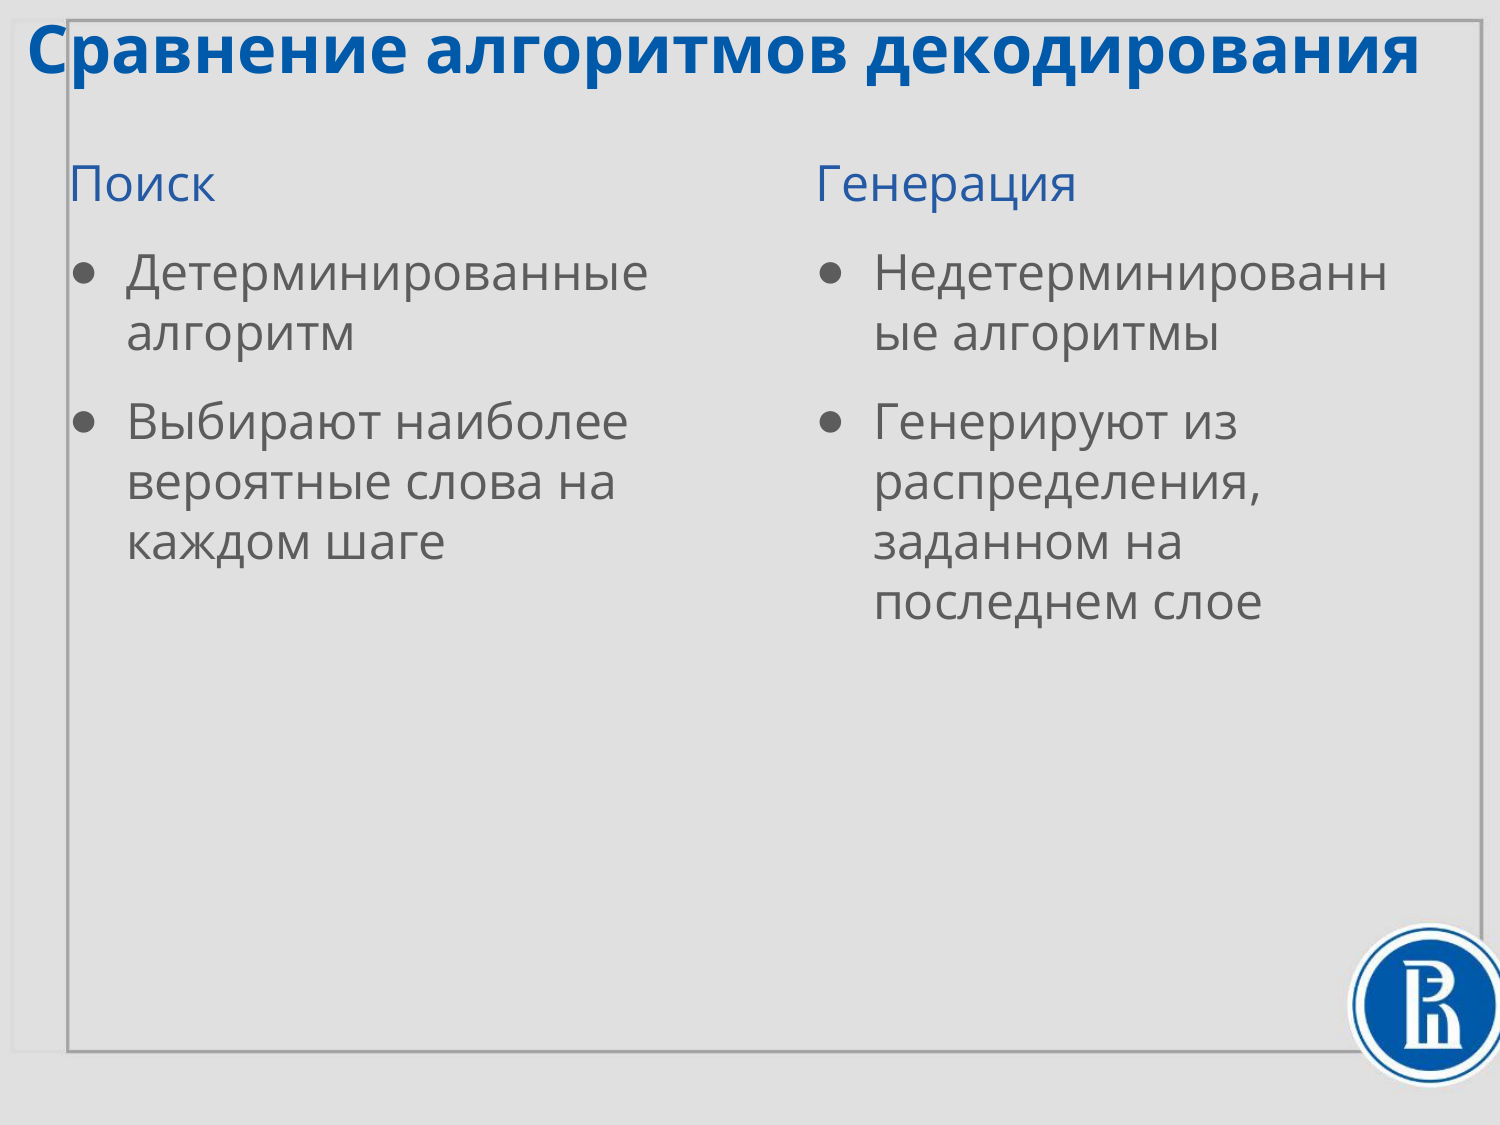

Сравнение алгоритмов декодирования
Поиск
Детерминированные алгоритм
Выбирают наиболее вероятные слова на каждом шаге
Генерация
Недетерминированные алгоритмы
Генерируют из распределения, заданном на последнем слое